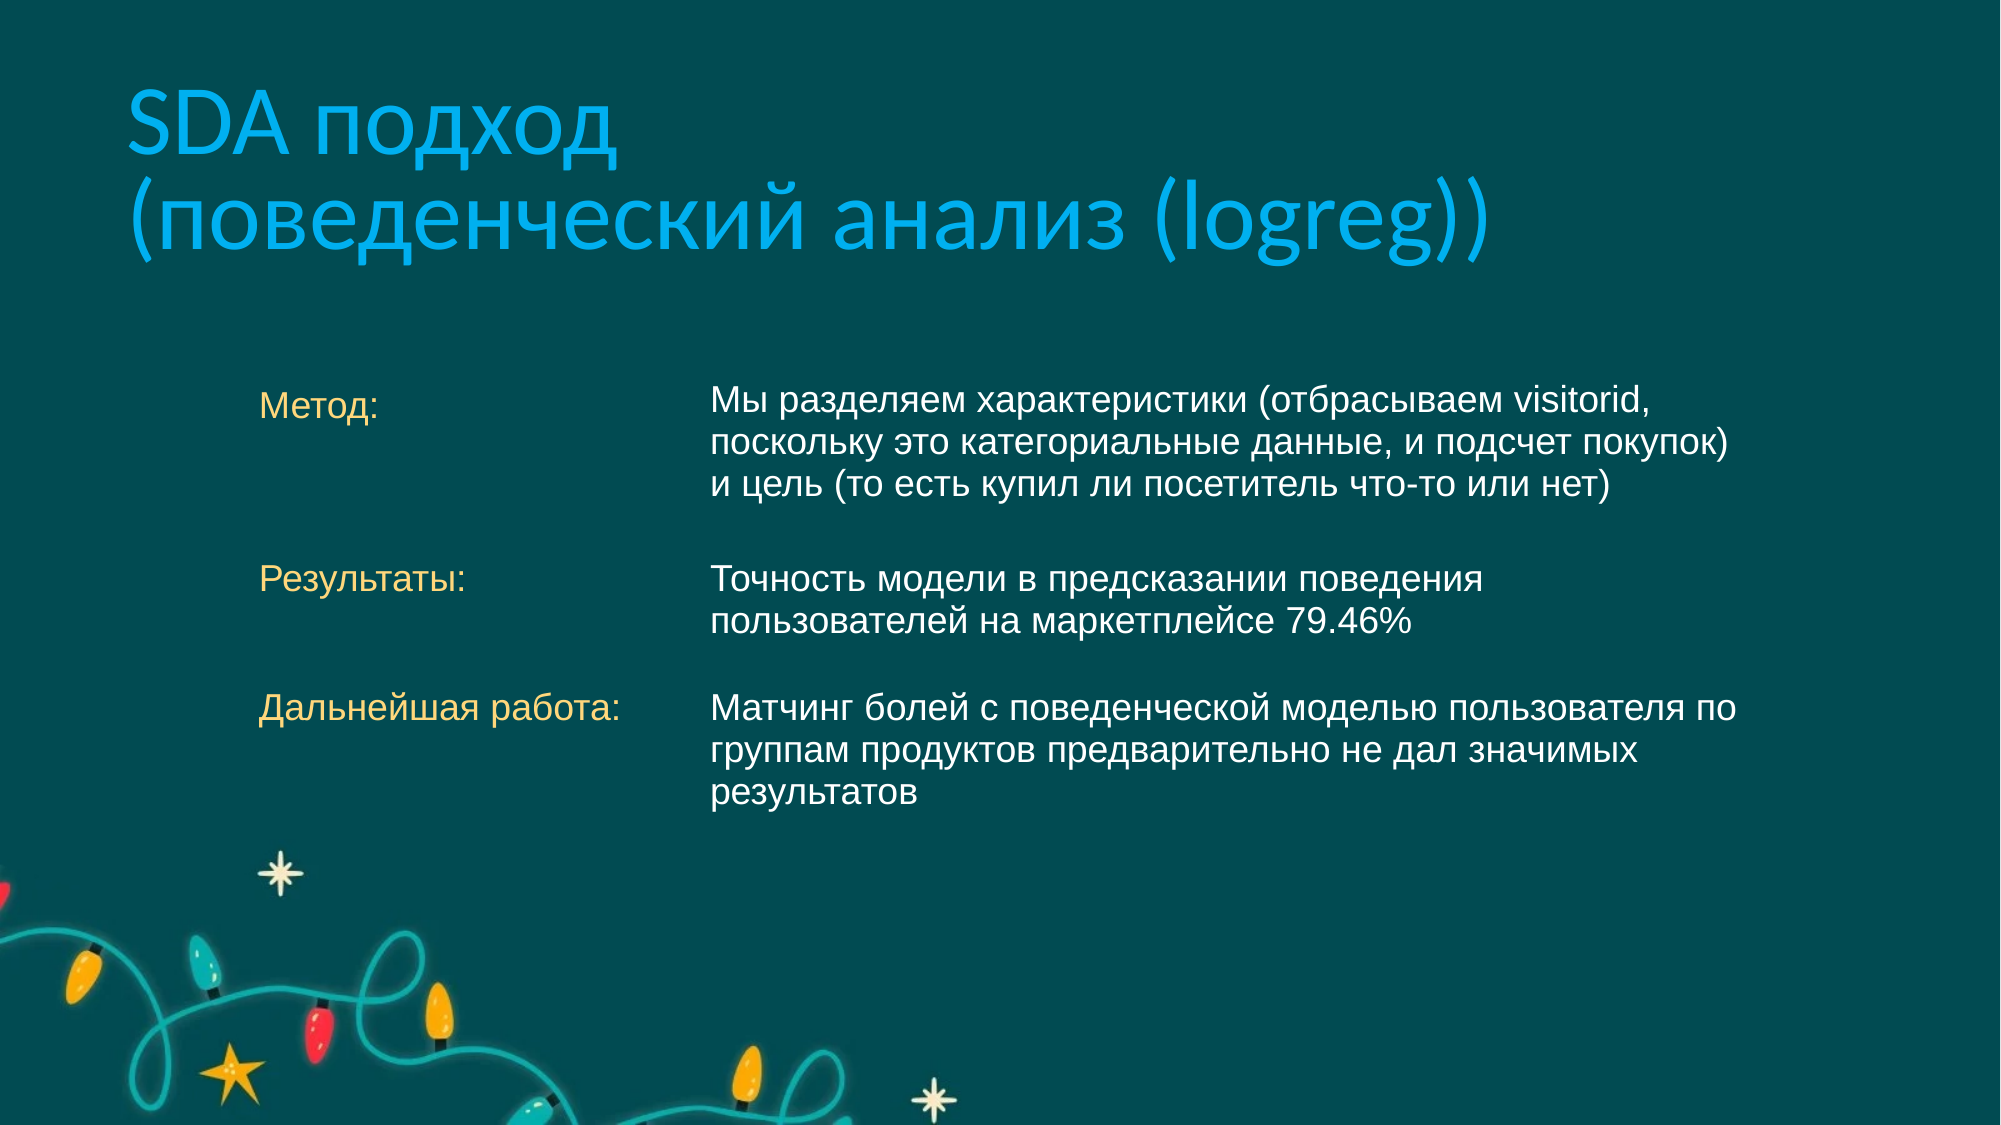

SDA подход
(поведенческий анализ (logreg))
| Метод: | Мы разделяем характеристики (отбрасываем visitorid, поскольку это категориальные данные, и подсчет покупок) и цель (то есть купил ли посетитель что-то или нет) |
| --- | --- |
| Результаты: | Точность модели в предсказании поведения пользователей на маркетплейсе 79.46% |
| Дальнейшая работа: | Матчинг болей с поведенческой моделью пользователя по группам продуктов предварительно не дал значимых результатов |